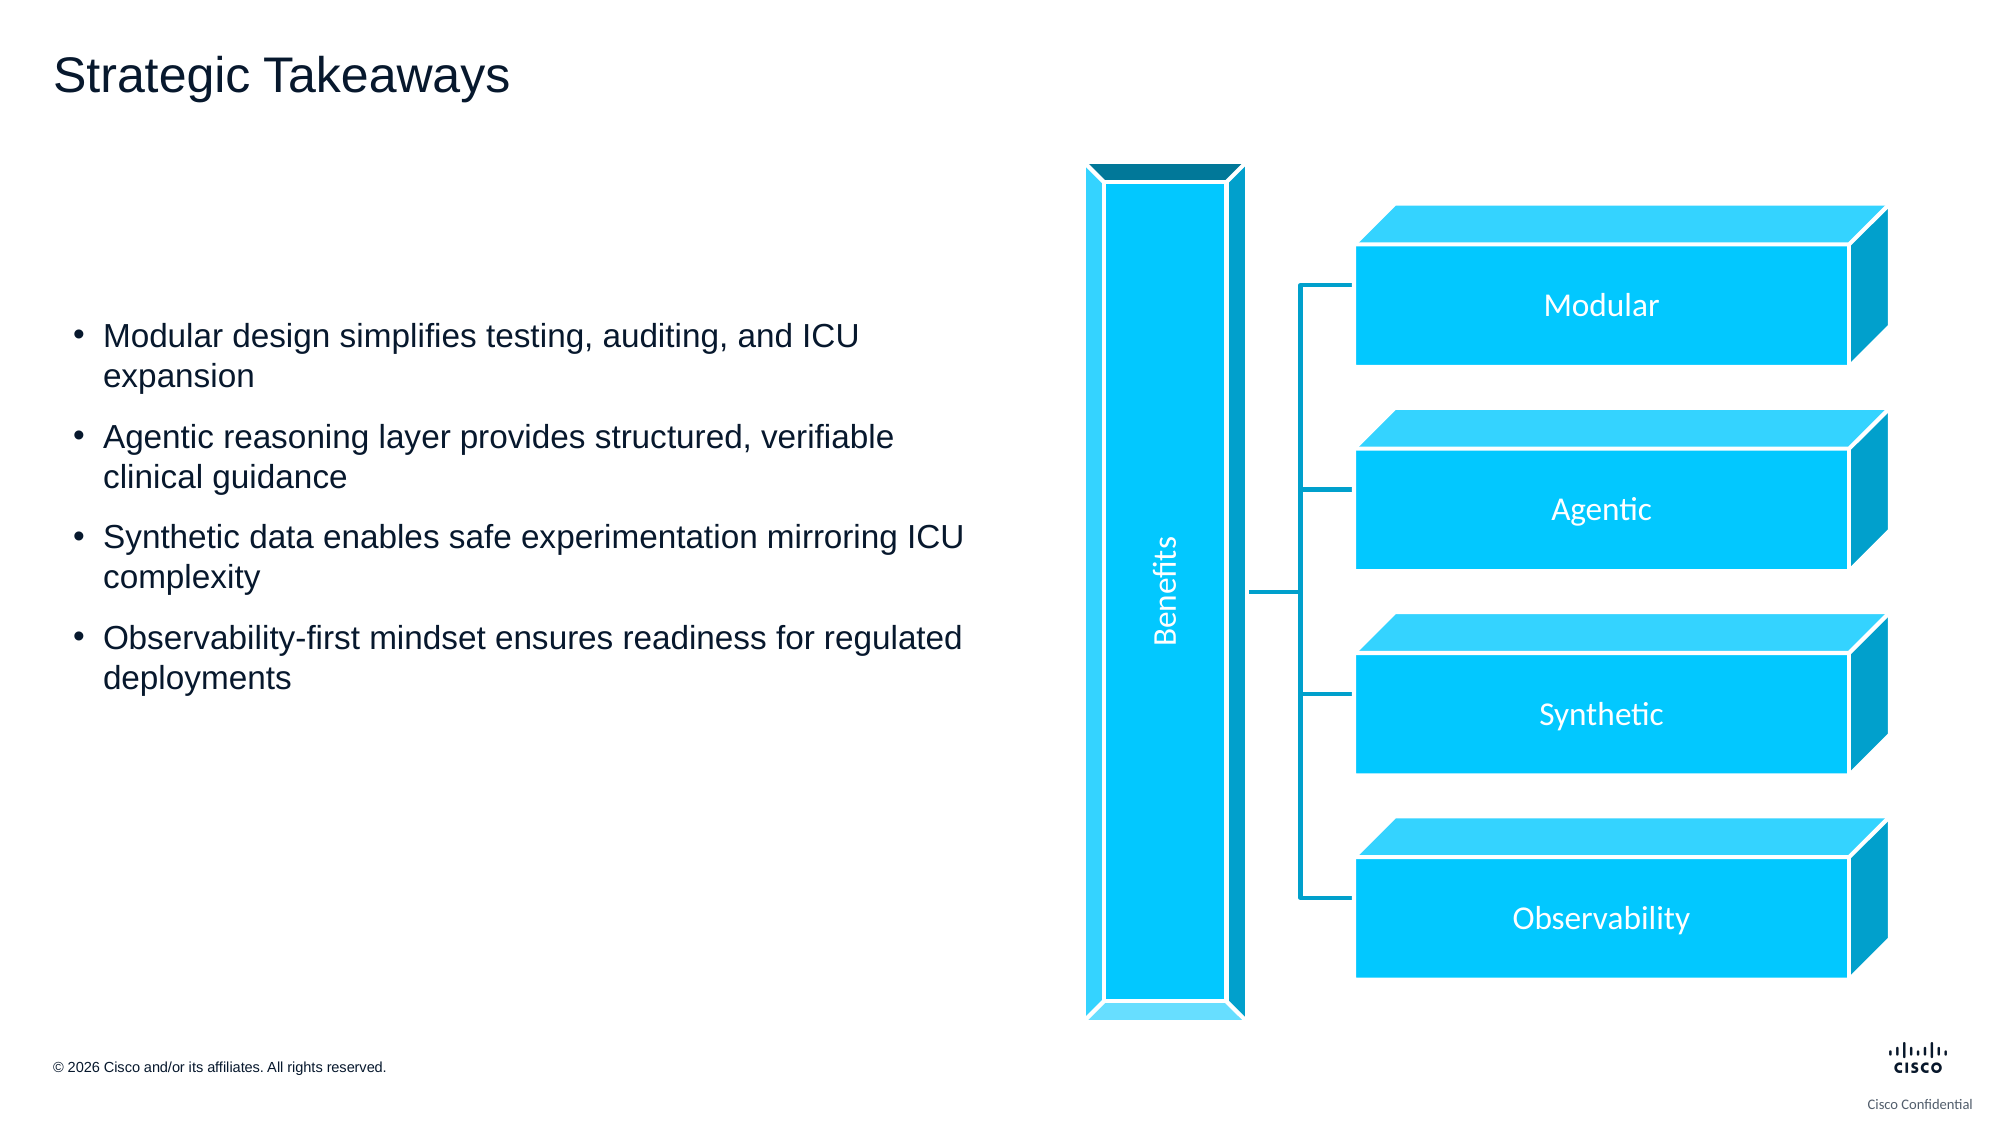

# Strategic Takeaways

Benefits
Modular
Agentic
Synthetic
Observability
Modular design simplifies testing, auditing, and ICU expansion
Agentic reasoning layer provides structured, verifiable clinical guidance
Synthetic data enables safe experimentation mirroring ICU complexity
Observability-first mindset ensures readiness for regulated deployments